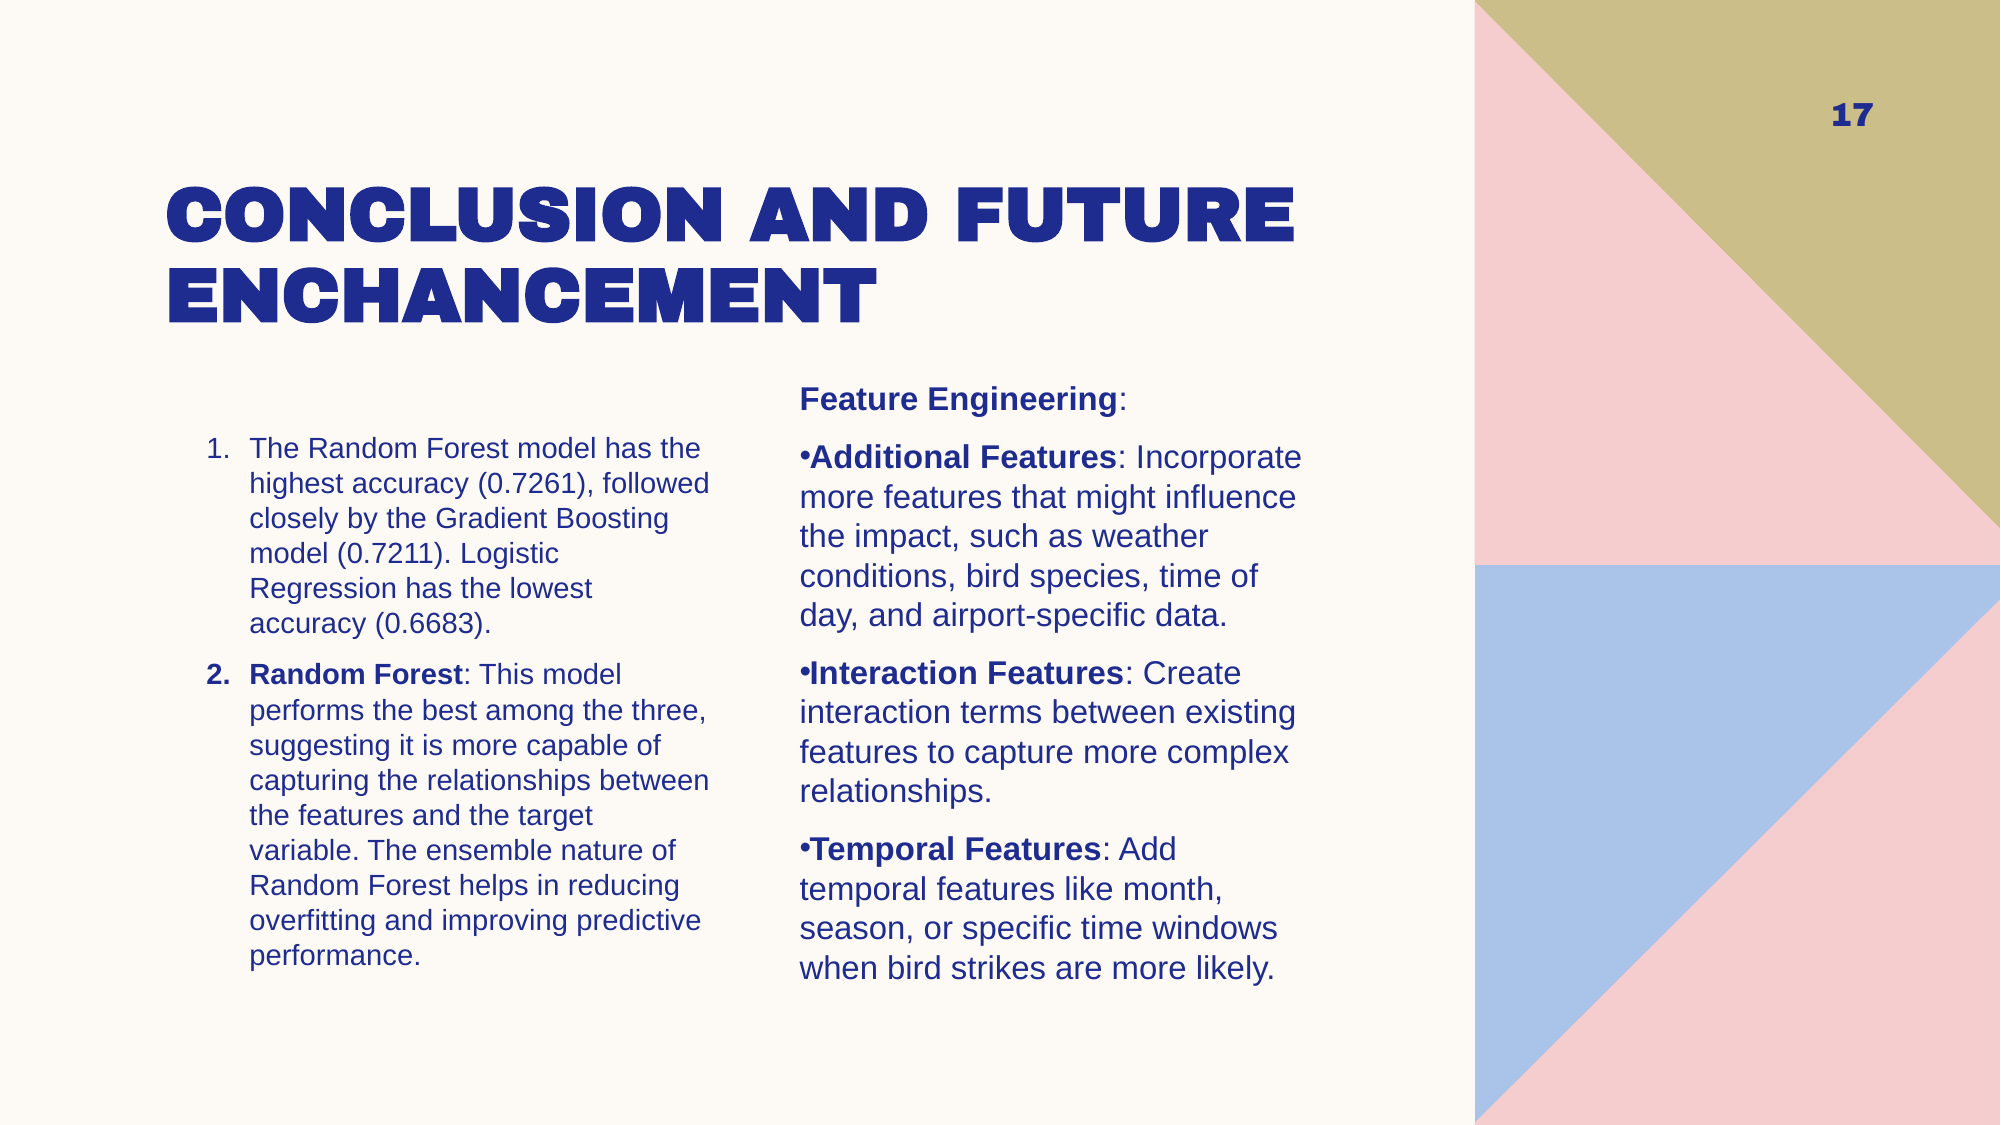

17
# Conclusion and future enchancement

The Random Forest model has the highest accuracy (0.7261), followed closely by the Gradient Boosting model (0.7211). Logistic Regression has the lowest accuracy (0.6683).
Random Forest: This model performs the best among the three, suggesting it is more capable of capturing the relationships between the features and the target variable. The ensemble nature of Random Forest helps in reducing overfitting and improving predictive performance.

Feature Engineering:
Additional Features: Incorporate more features that might influence the impact, such as weather conditions, bird species, time of day, and airport-specific data.
Interaction Features: Create interaction terms between existing features to capture more complex relationships.
Temporal Features: Add temporal features like month, season, or specific time windows when bird strikes are more likely.